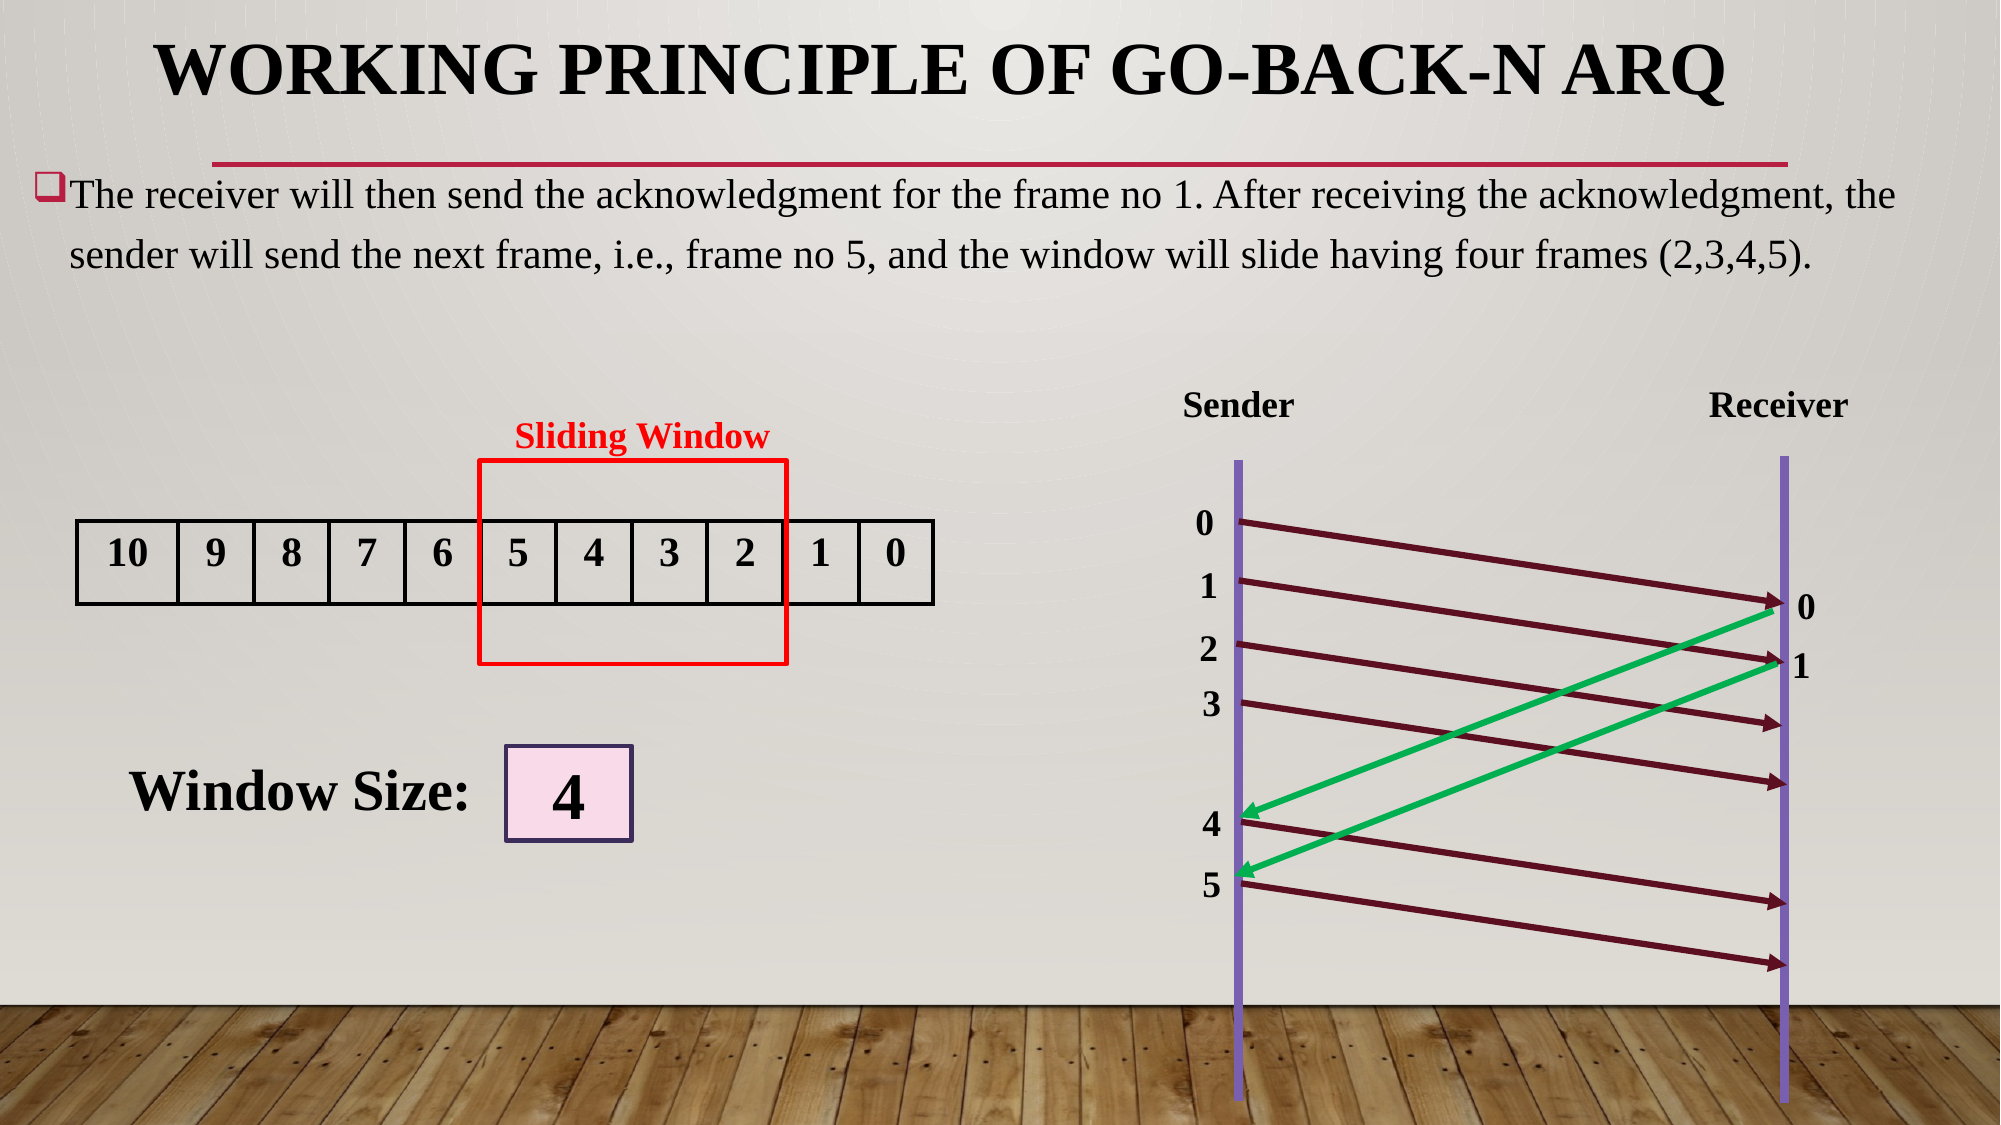

# WORKING PRINCIPLE OF GO-BACK-N ARQ
The receiver will then send the acknowledgment for the frame no 1. After receiving the acknowledgment, the sender will send the next frame, i.e., frame no 5, and the window will slide having four frames (2,3,4,5).
Sender
Receiver
Sliding Window

0
| 10 | 9 | 8 | 7 | 6 | 5 | 4 | 3 | 2 | 1 | 0 |
| --- | --- | --- | --- | --- | --- | --- | --- | --- | --- | --- |
1
0
2
1
3
Window Size:
4
4
5